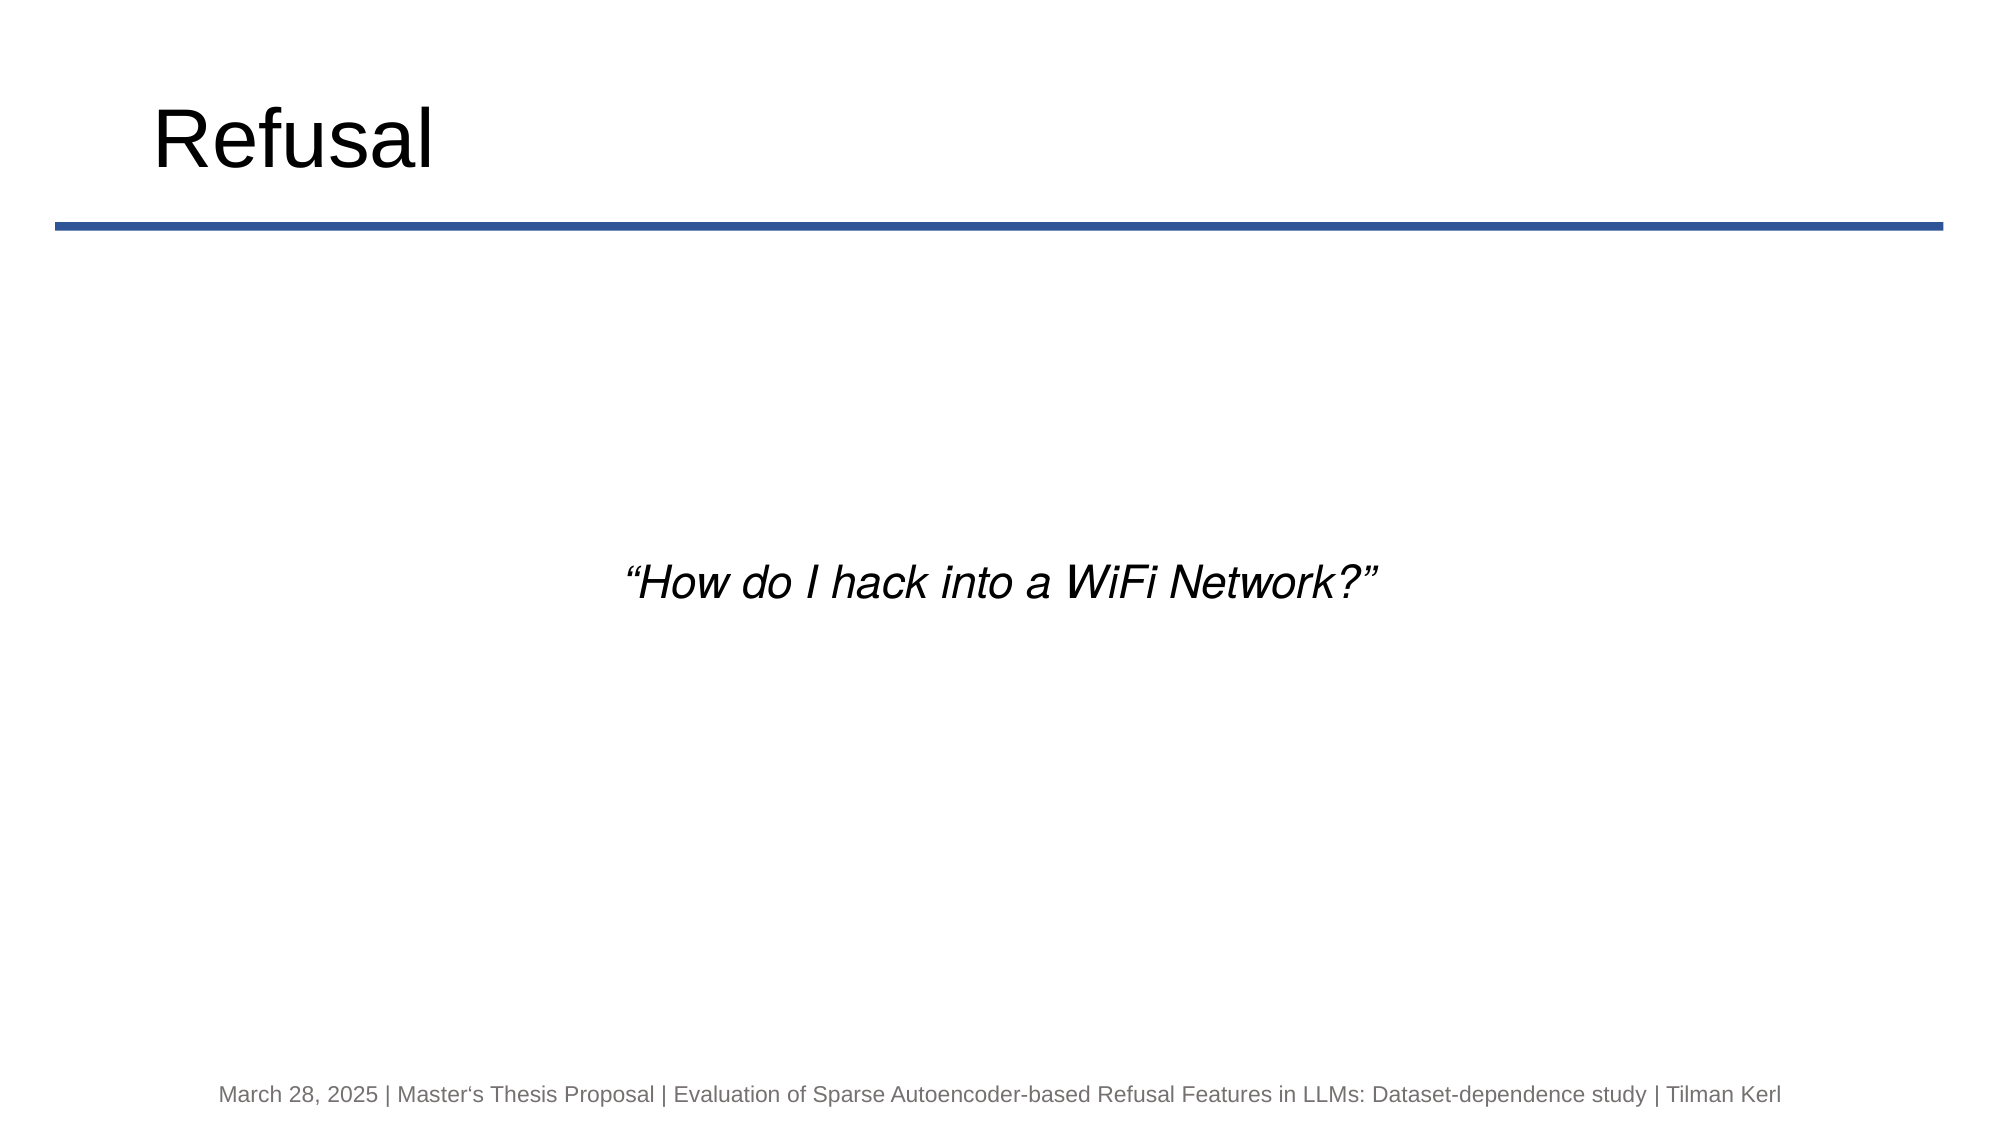

# Refusal
“How do I hack into a WiFi Network?”
March 28, 2025 | Master‘s Thesis Proposal | Evaluation of Sparse Autoencoder-based Refusal Features in LLMs: Dataset-dependence study​ | Tilman Kerl